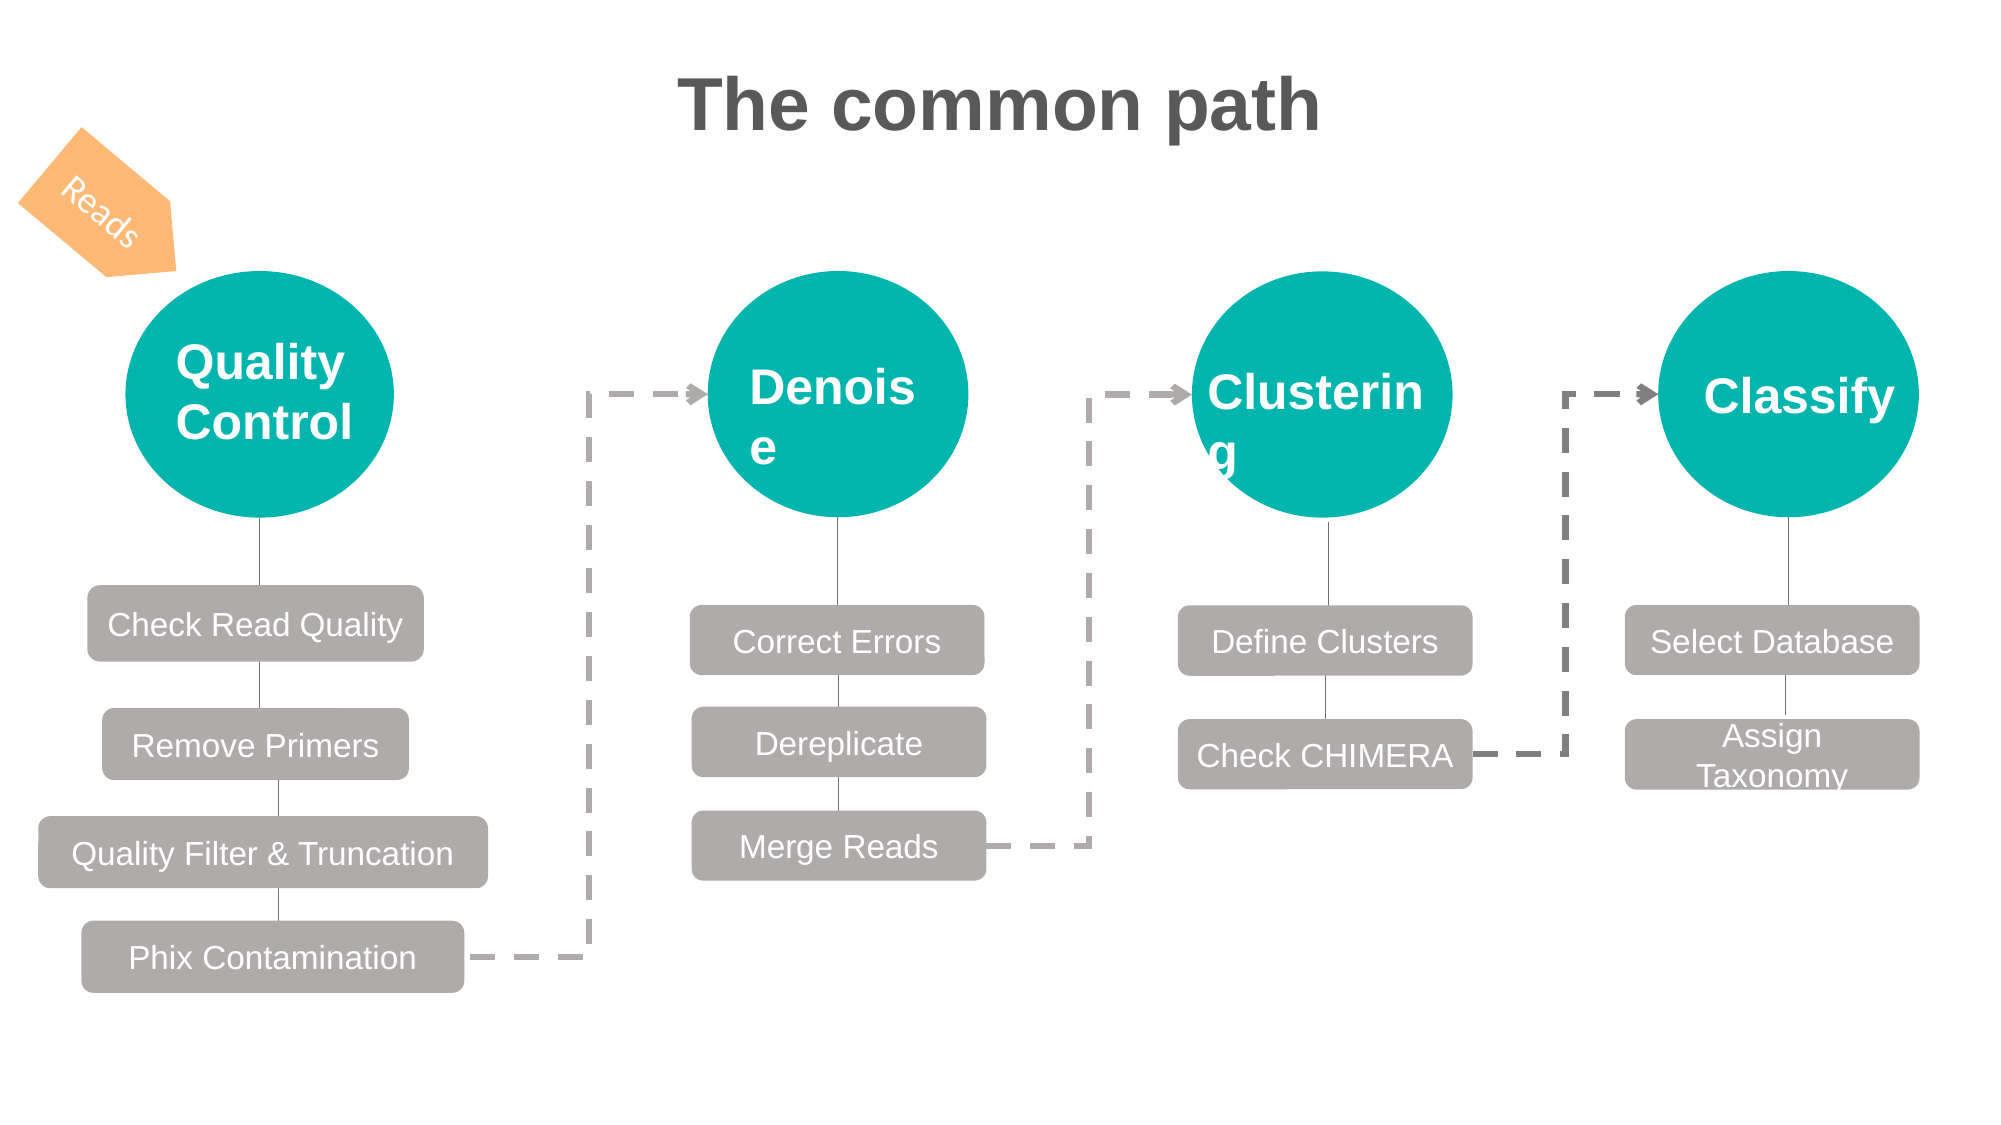

The common path
Reads

Quality
Control
Denoise
Clustering
Classify
Check Read Quality
Correct Errors
Select Database
Define Clusters
Dereplicate
Remove Primers
Check CHIMERA
Assign Taxonomy
Merge Reads
Quality Filter & Truncation
Phix Contamination